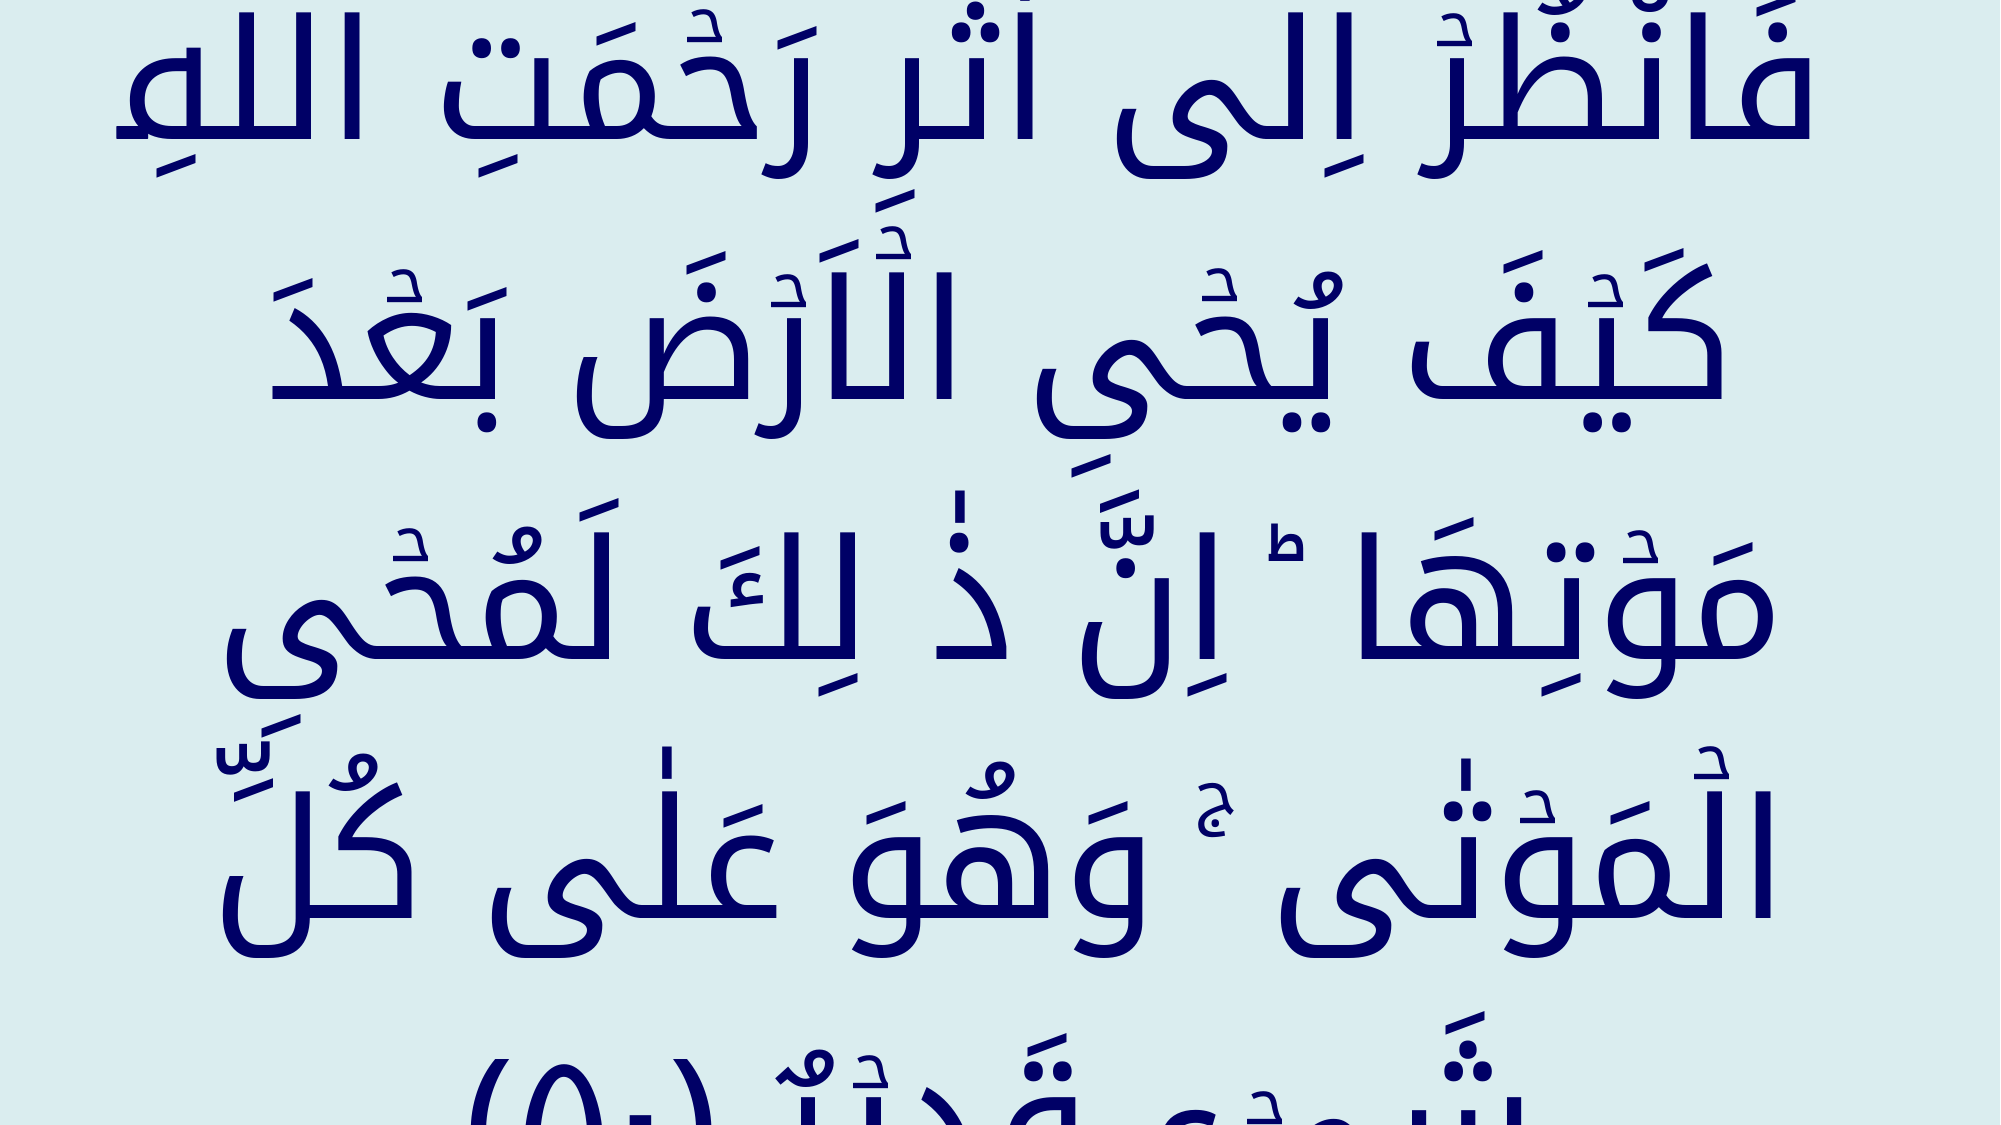

فَانْظُرۡ اِلٰٓى اٰثٰرِ رَحۡمَتِ اللّٰهِ كَيۡفَ يُحۡىِ الۡاَرۡضَ بَعۡدَ مَوۡتِهَا ‌ؕ اِنَّ ذٰ لِكَ لَمُحۡىِ الۡمَوۡتٰى ‌ۚ وَهُوَ عَلٰى كُلِّ شَىۡءٍ قَدِيۡرٌ ‏﴿﻿۵۰﻿﴾